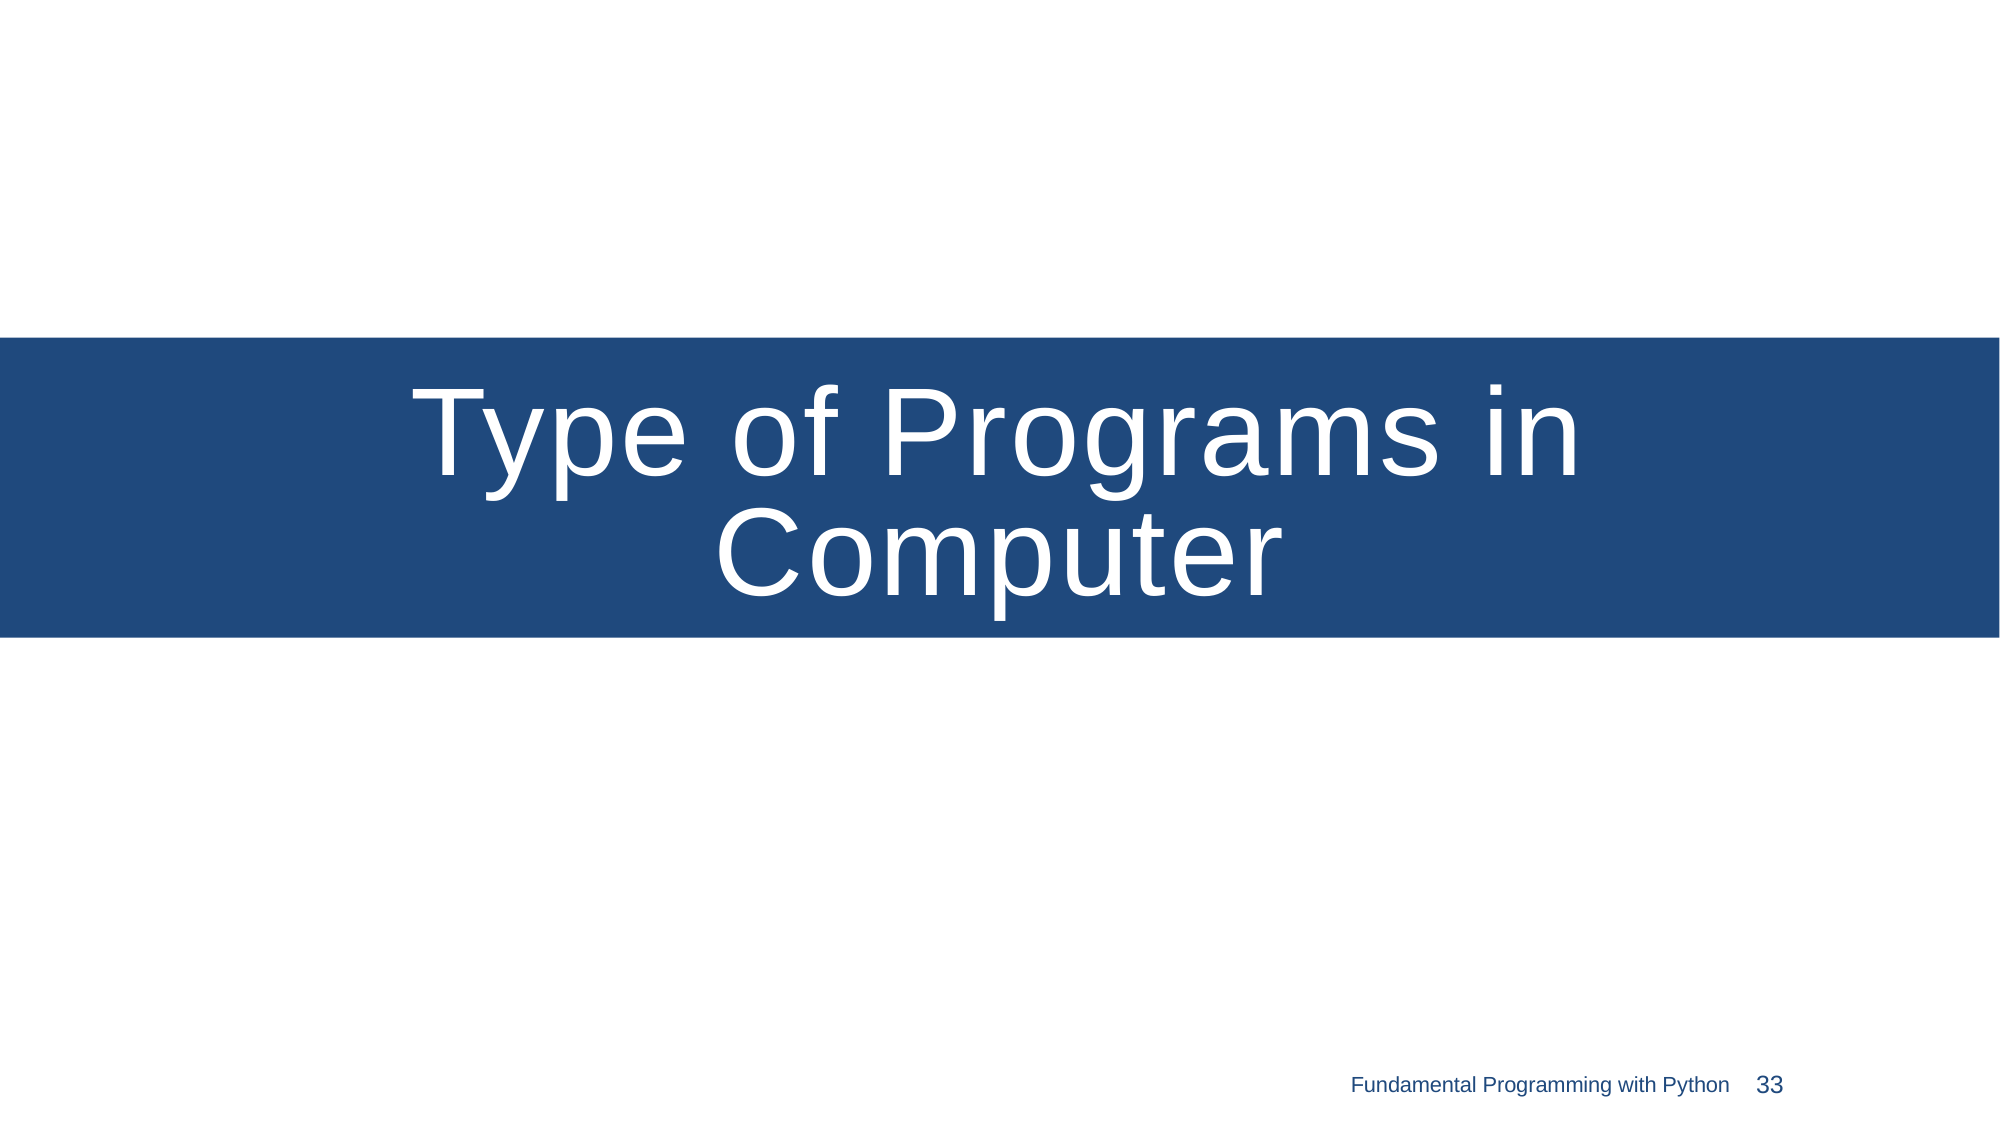

# Type of Programs in Computer
Fundamental Programming with Python
33